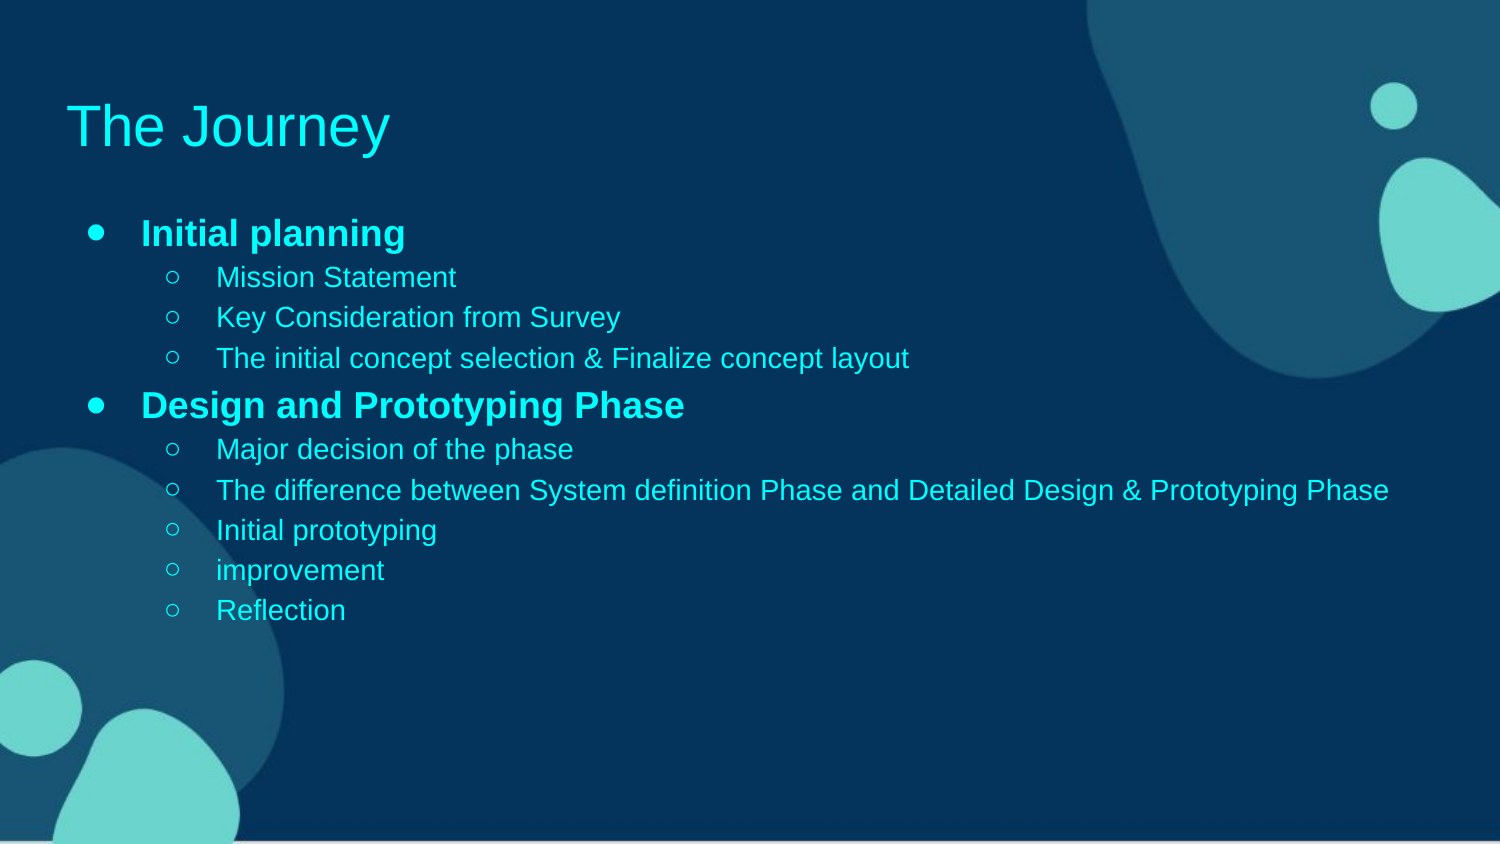

# The Journey
Initial planning
Mission Statement
Key Consideration from Survey
The initial concept selection & Finalize concept layout
Design and Prototyping Phase
Major decision of the phase
The difference between System definition Phase and Detailed Design & Prototyping Phase
Initial prototyping
improvement
Reflection